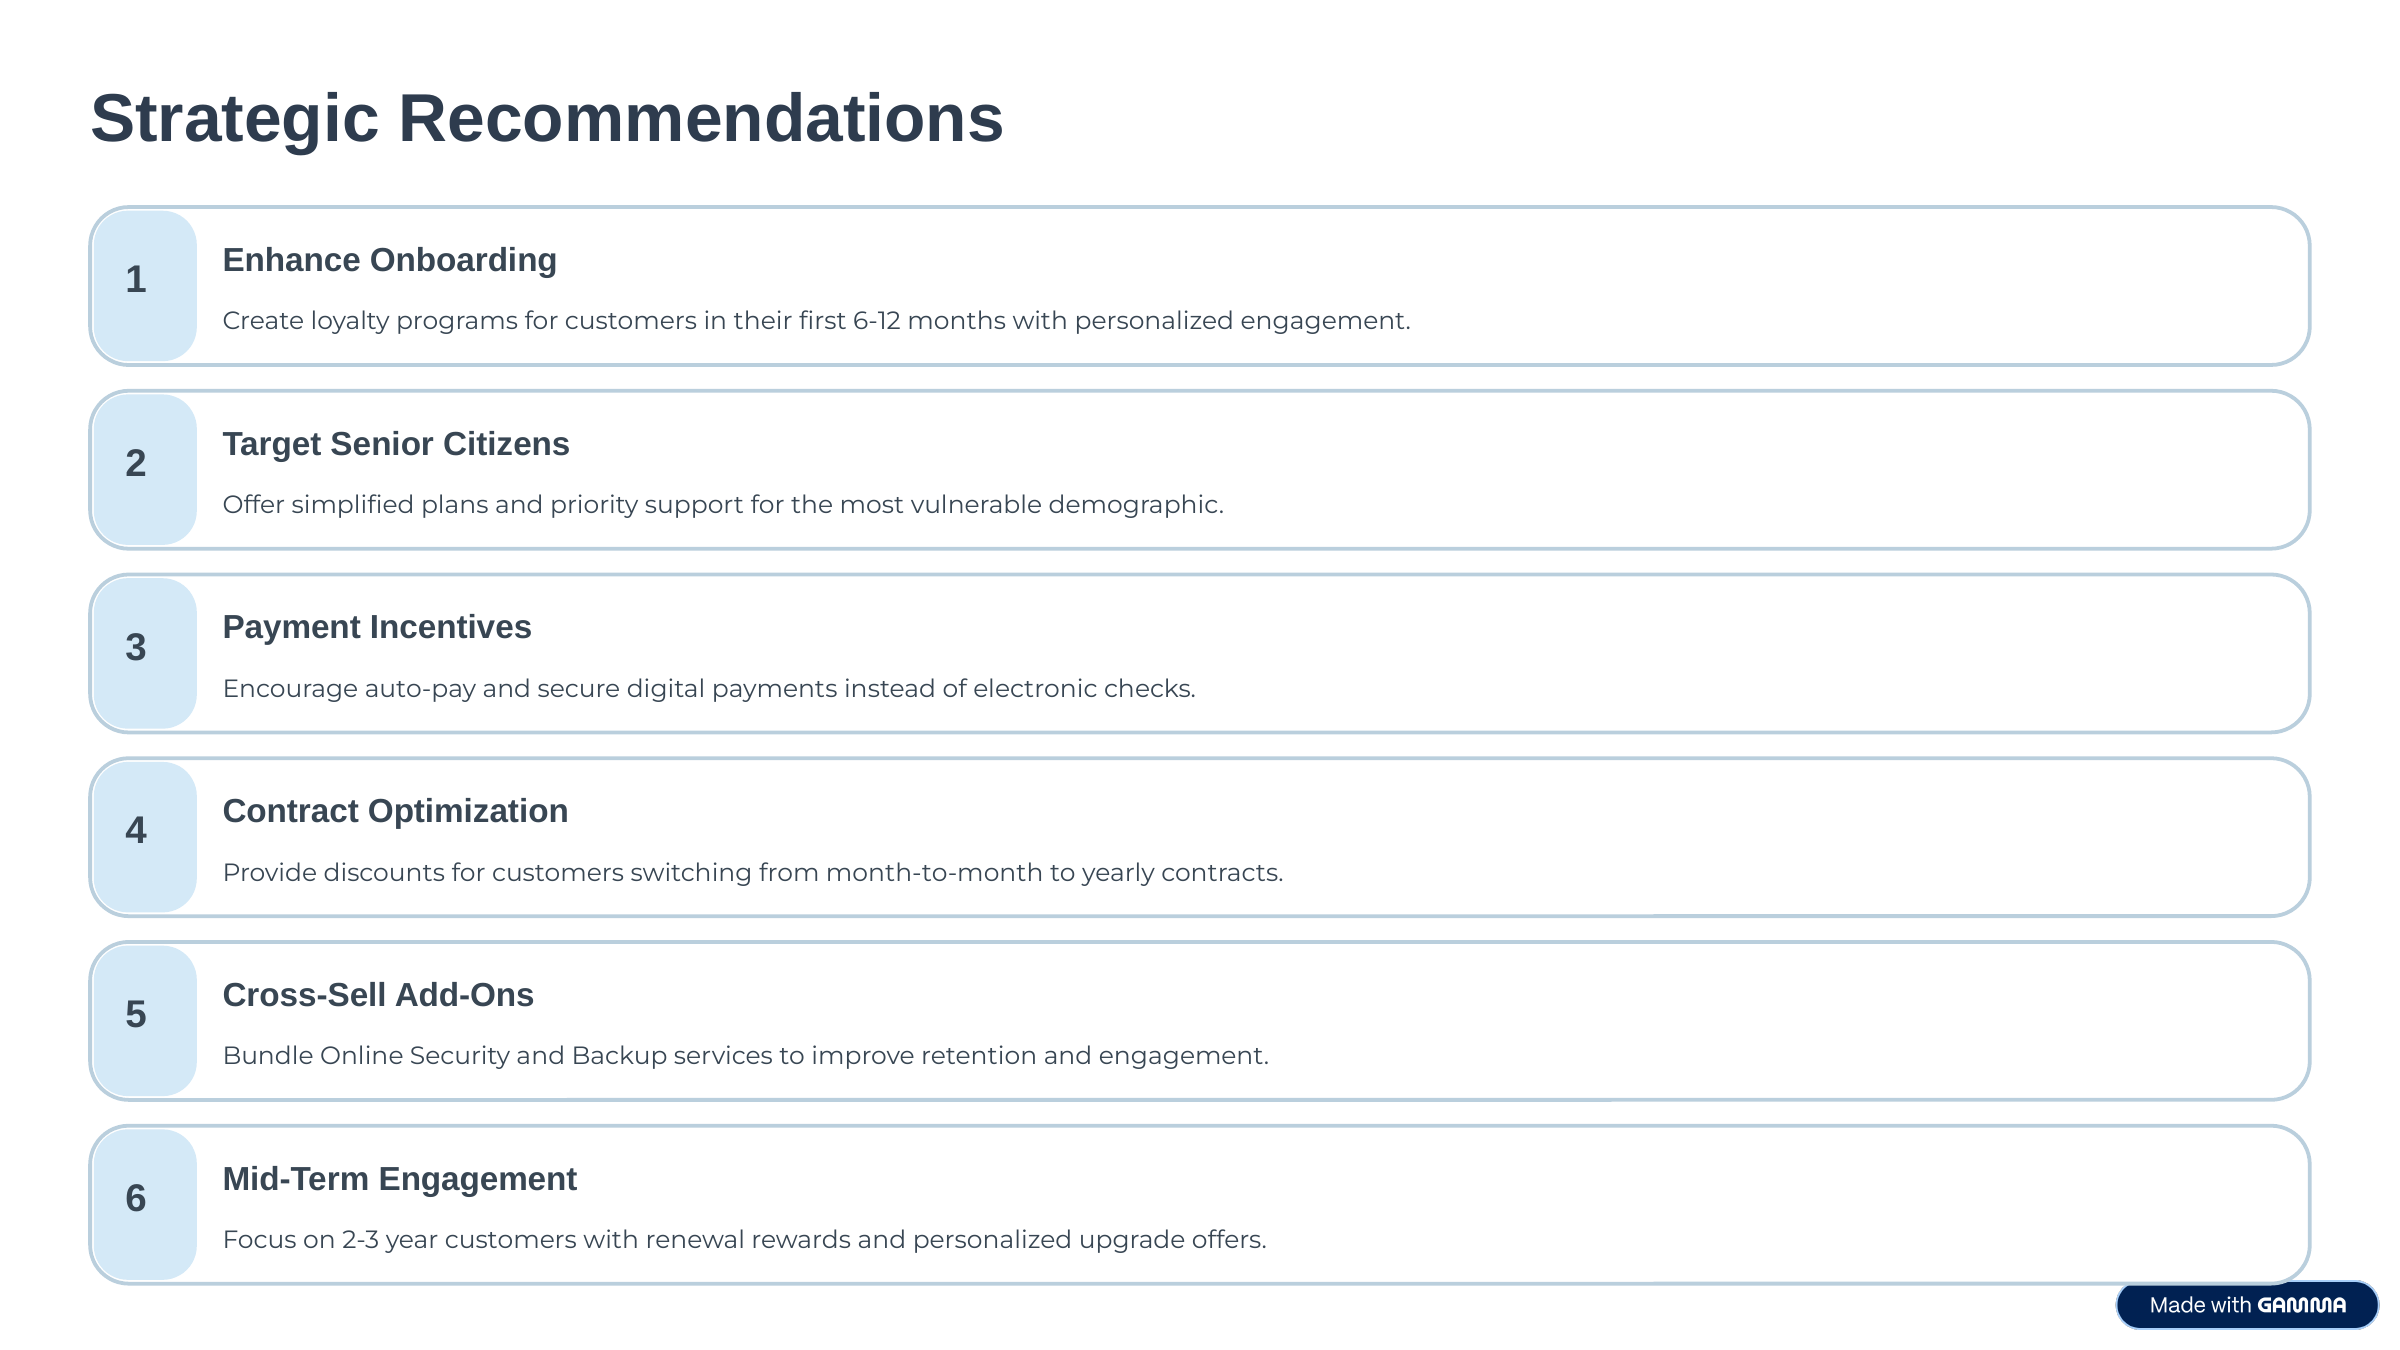

Strategic Recommendations

Enhance Onboarding
1
Create loyalty programs for customers in their first 6-12 months with personalized engagement.

Target Senior Citizens
2
Offer simplified plans and priority support for the most vulnerable demographic.

Payment Incentives
3
Encourage auto-pay and secure digital payments instead of electronic checks.

Contract Optimization
4
Provide discounts for customers switching from month-to-month to yearly contracts.

Cross-Sell Add-Ons
5
Bundle Online Security and Backup services to improve retention and engagement.

Mid-Term Engagement
6
Focus on 2-3 year customers with renewal rewards and personalized upgrade offers.